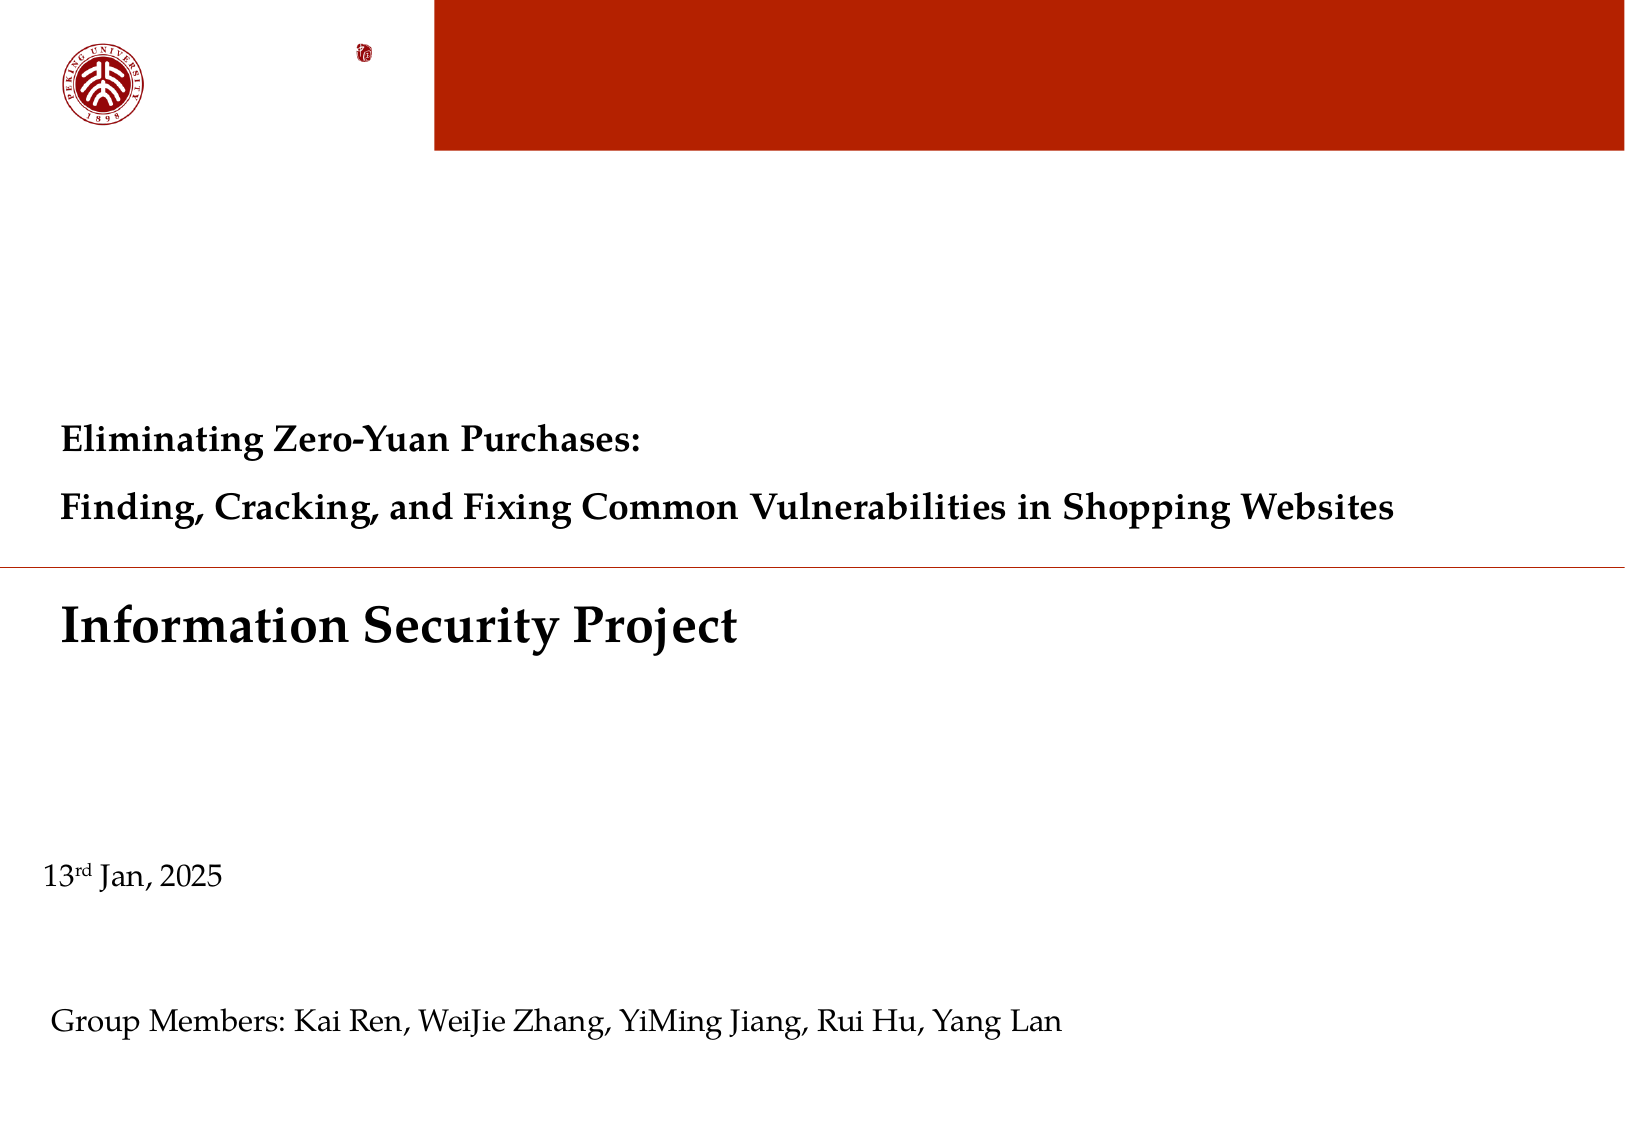

Eliminating Zero-Yuan Purchases:
Finding, Cracking, and Fixing Common Vulnerabilities in Shopping Websites
# Information Security Project
13rd Jan, 2025
 Group Members: Kai Ren, WeiJie Zhang, YiMing Jiang, Rui Hu, Yang Lan